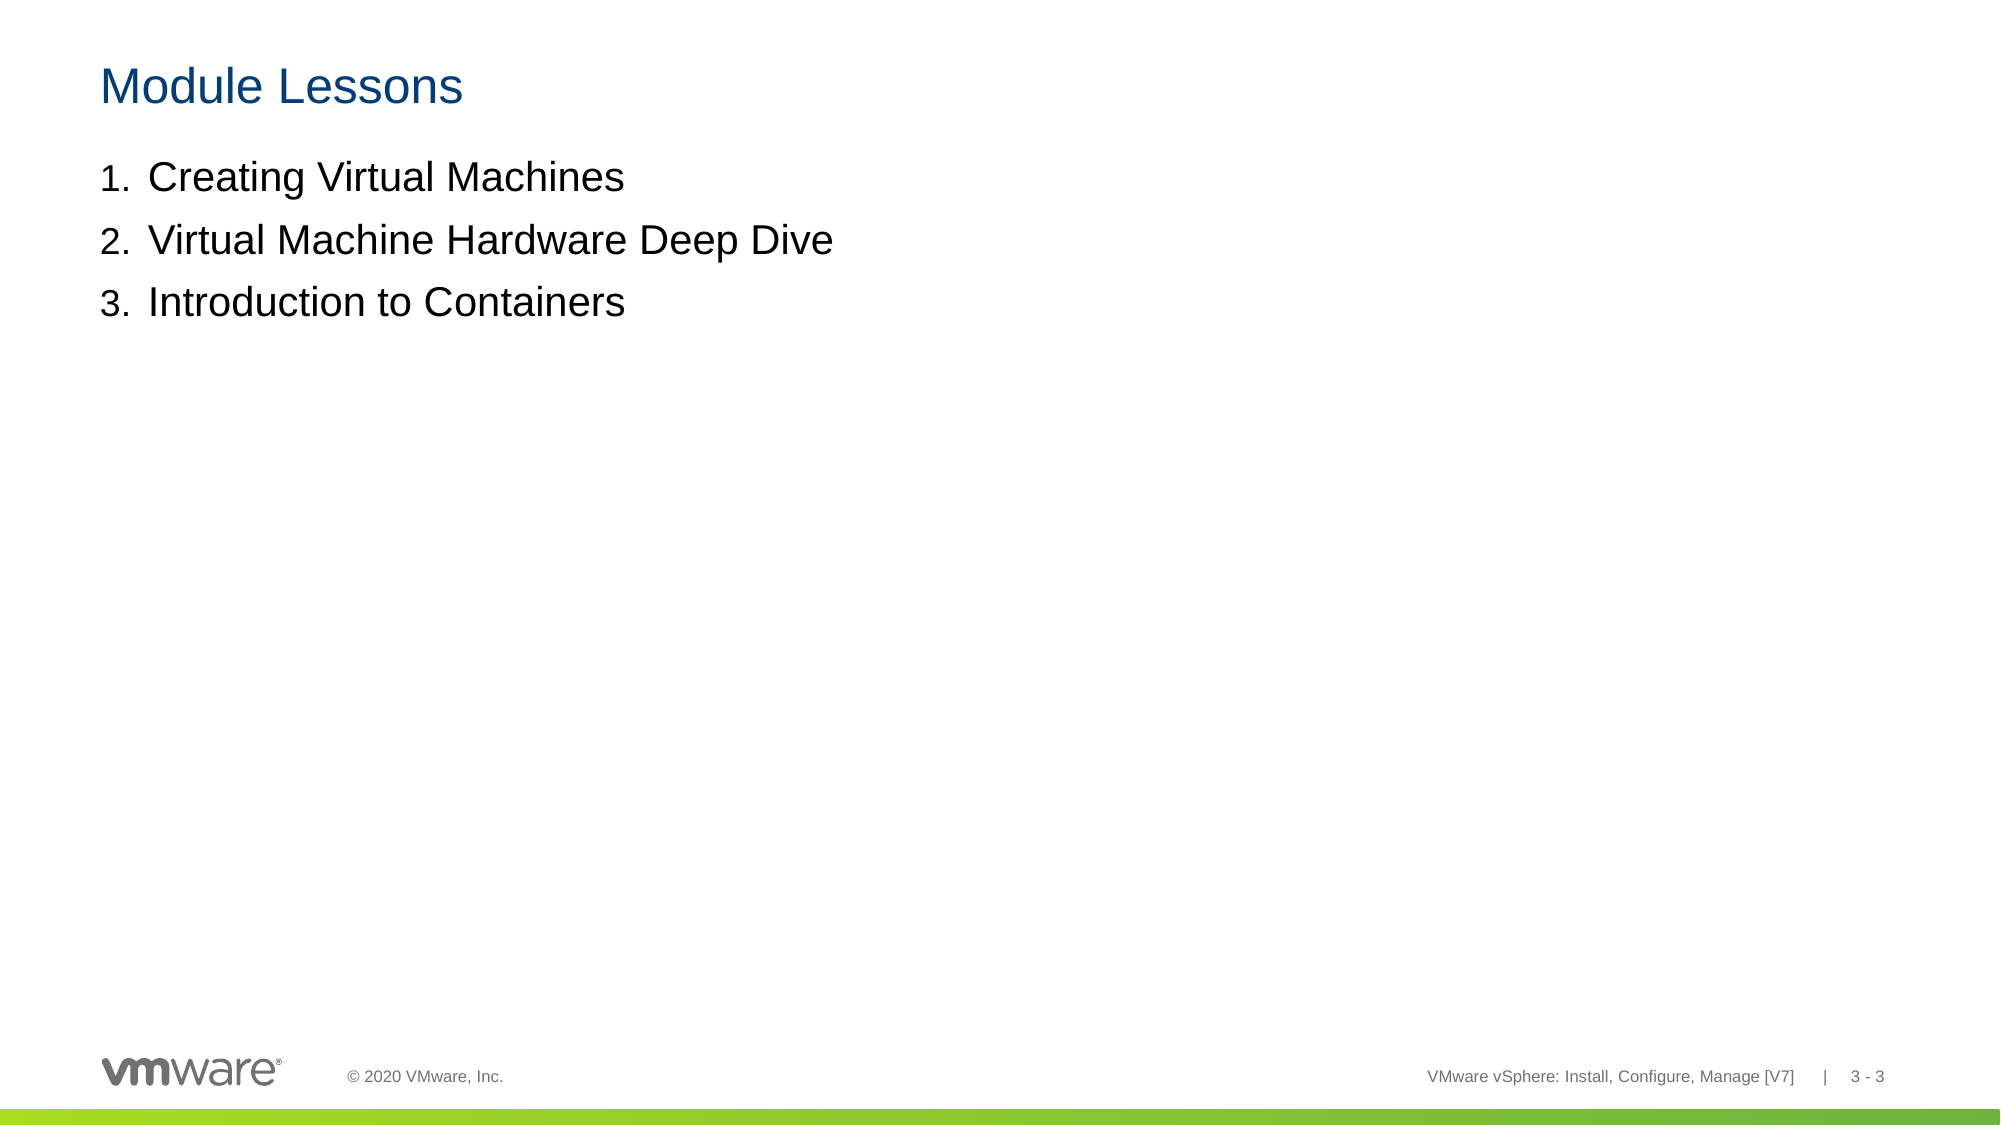

# Module Lessons
Creating Virtual Machines
Virtual Machine Hardware Deep Dive
Introduction to Containers
VMware vSphere: Install, Configure, Manage [V7]      |     3 - 3